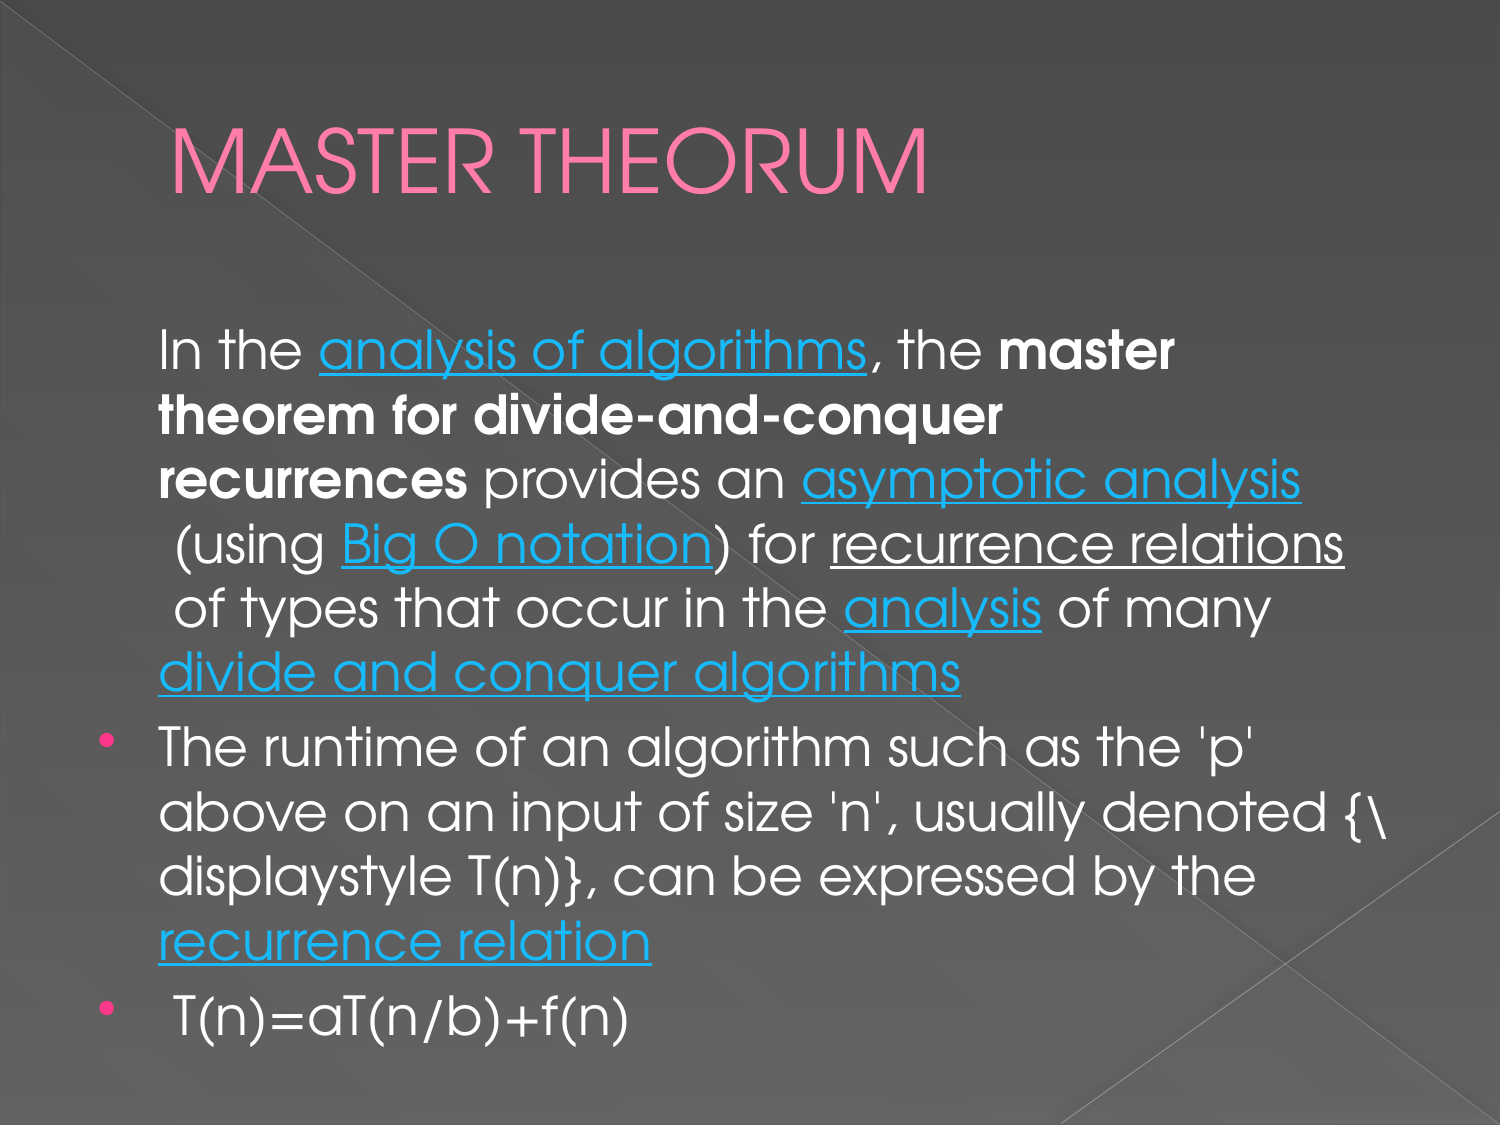

# MASTER THEORUM
	In the analysis of algorithms, the master theorem for divide-and-conquer recurrences provides an asymptotic analysis (using Big O notation) for recurrence relations of types that occur in the analysis of many divide and conquer algorithms
The runtime of an algorithm such as the 'p' above on an input of size 'n', usually denoted {\displaystyle T(n)}, can be expressed by the recurrence relation
 T(n)=aT(n/b)+f(n)